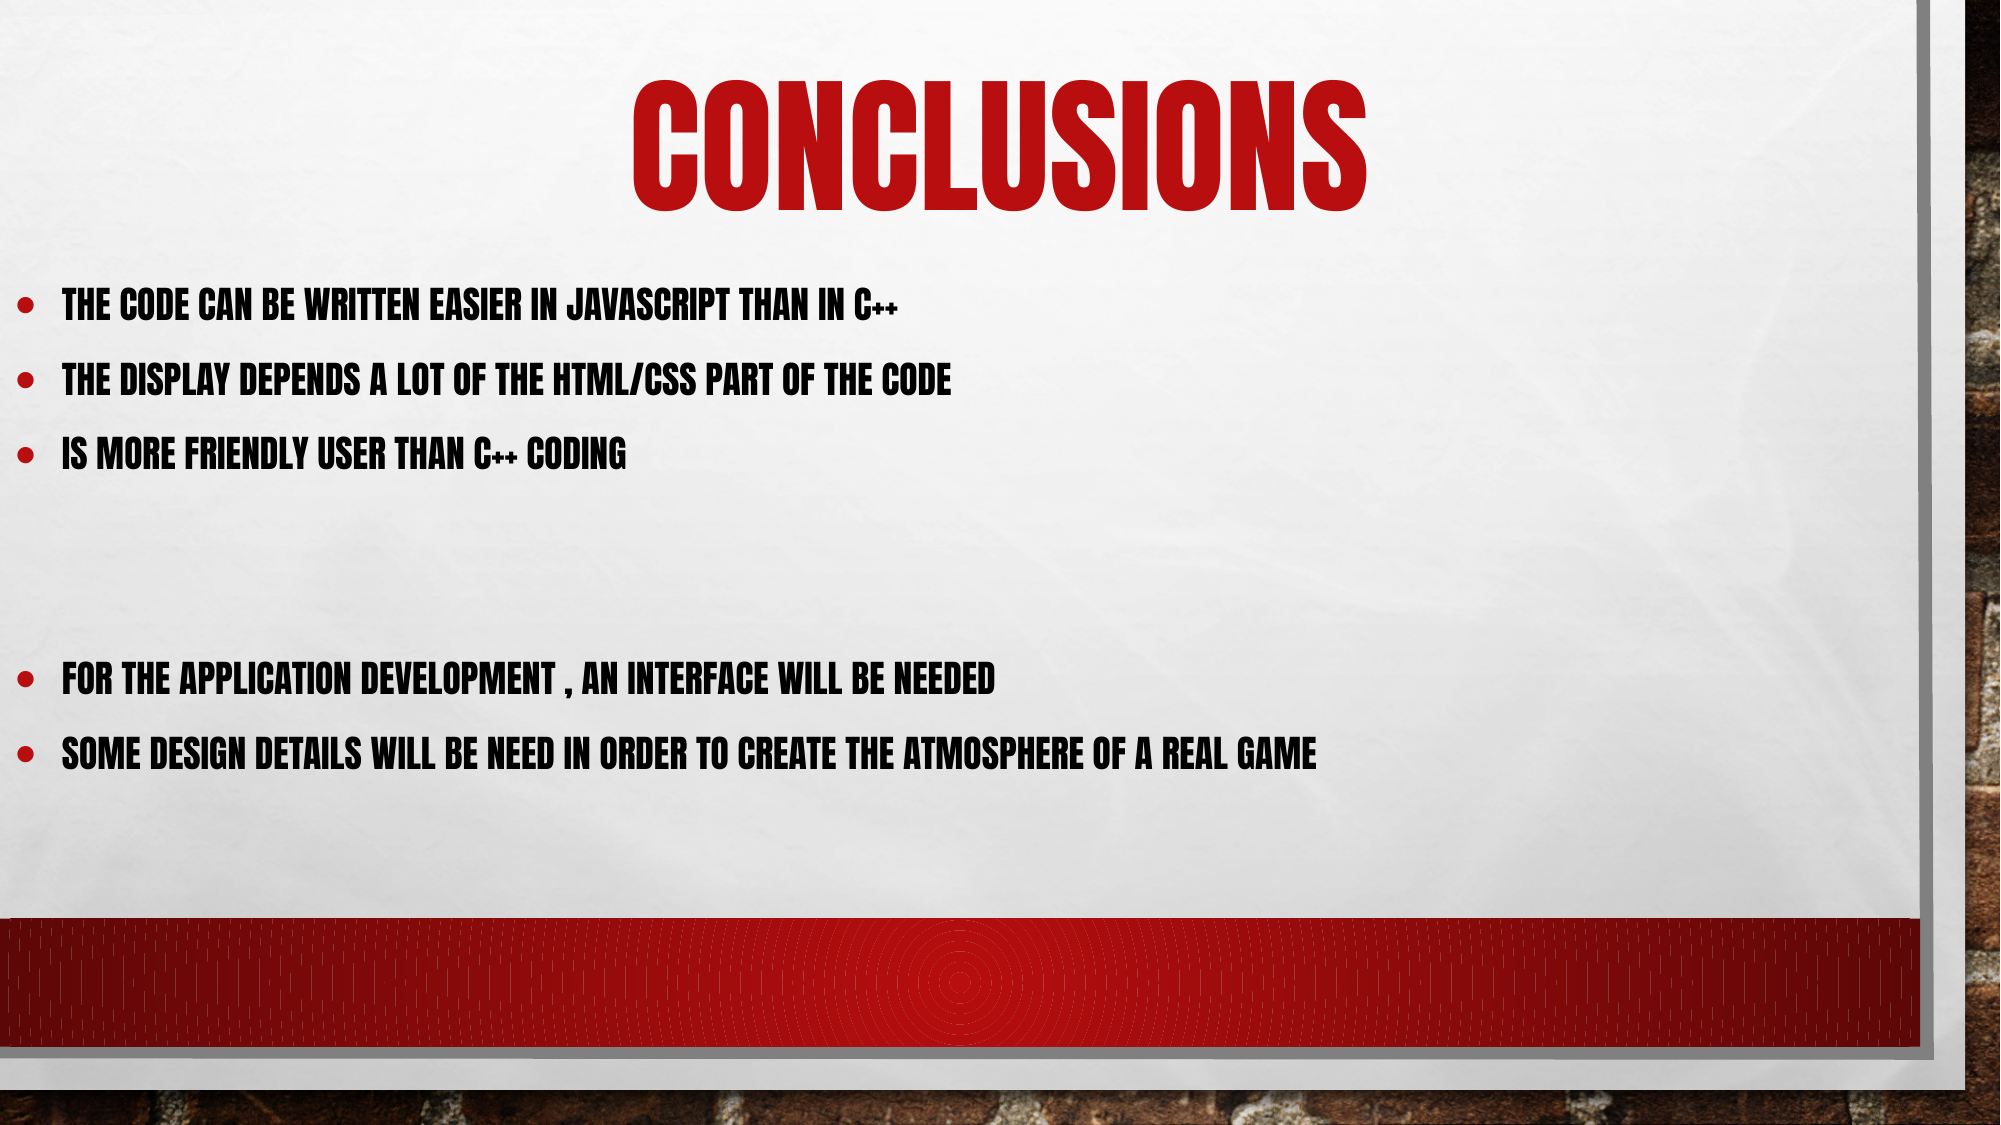

# conclusions
The code can be written easier in javascript than in c++
The display depends a lot of the html/css part of the code
Is more friendly user than c++ coding

For the application development , an interface will be needed
Some design details will be need in order to create the atmosphere of a real game